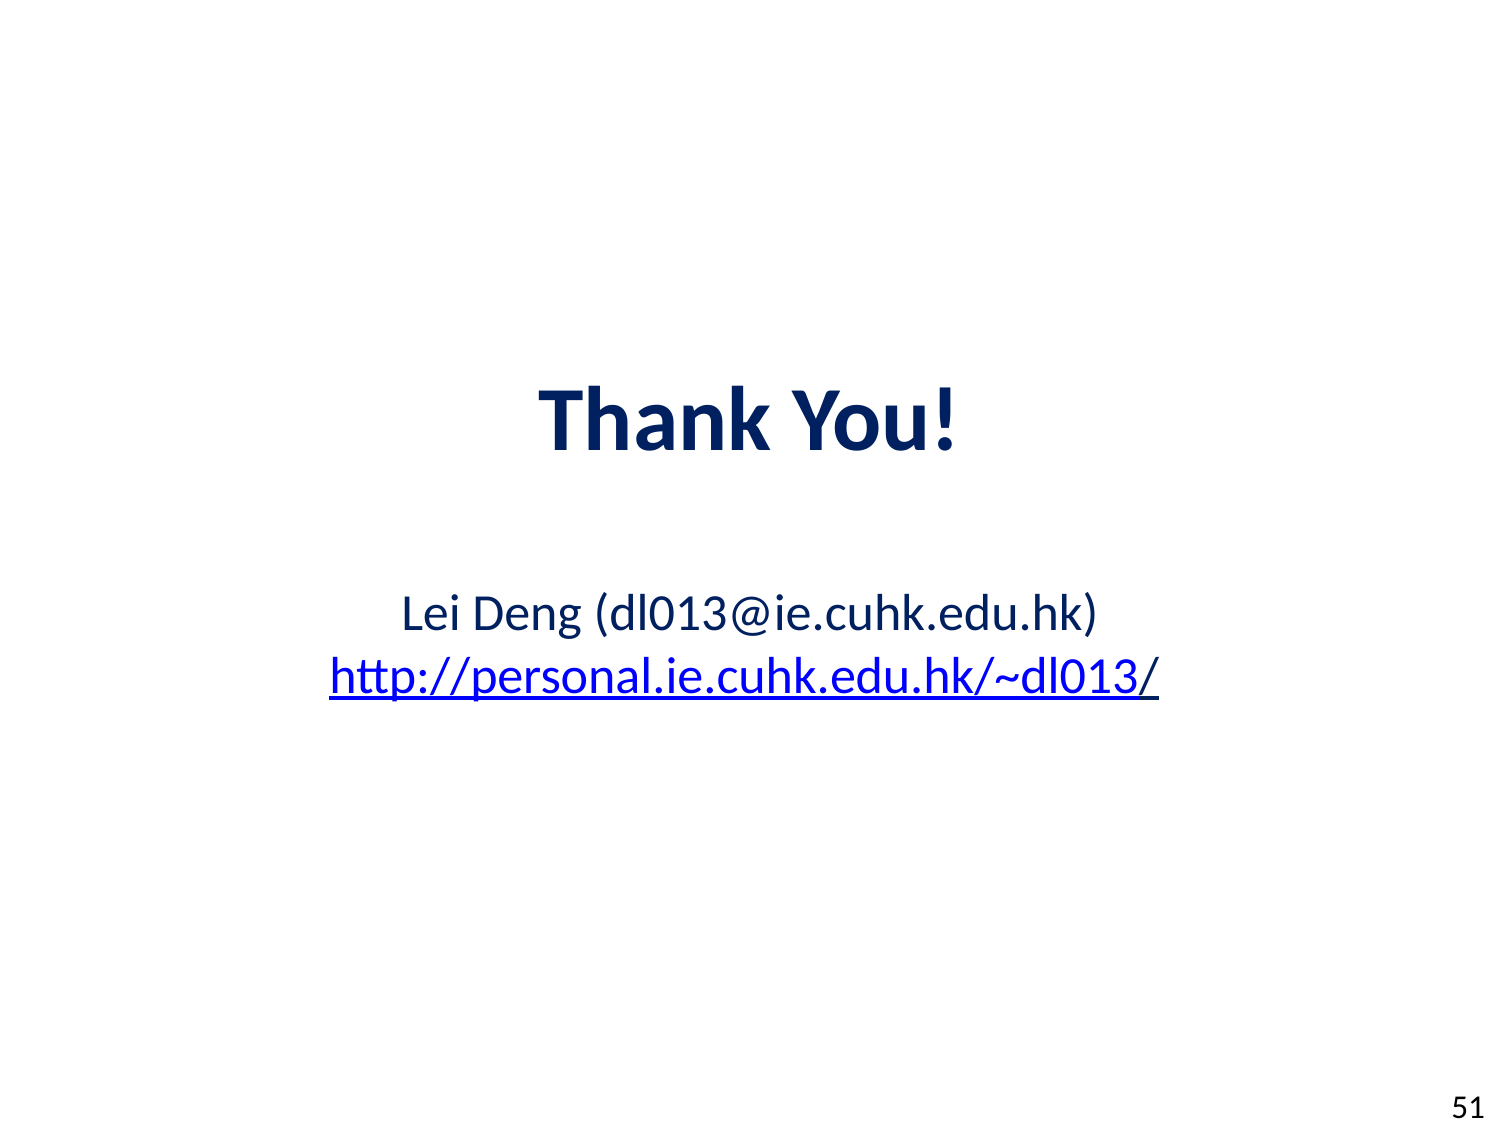

# Thank You! Lei Deng (dl013@ie.cuhk.edu.hk) http://personal.ie.cuhk.edu.hk/~dl013/
51